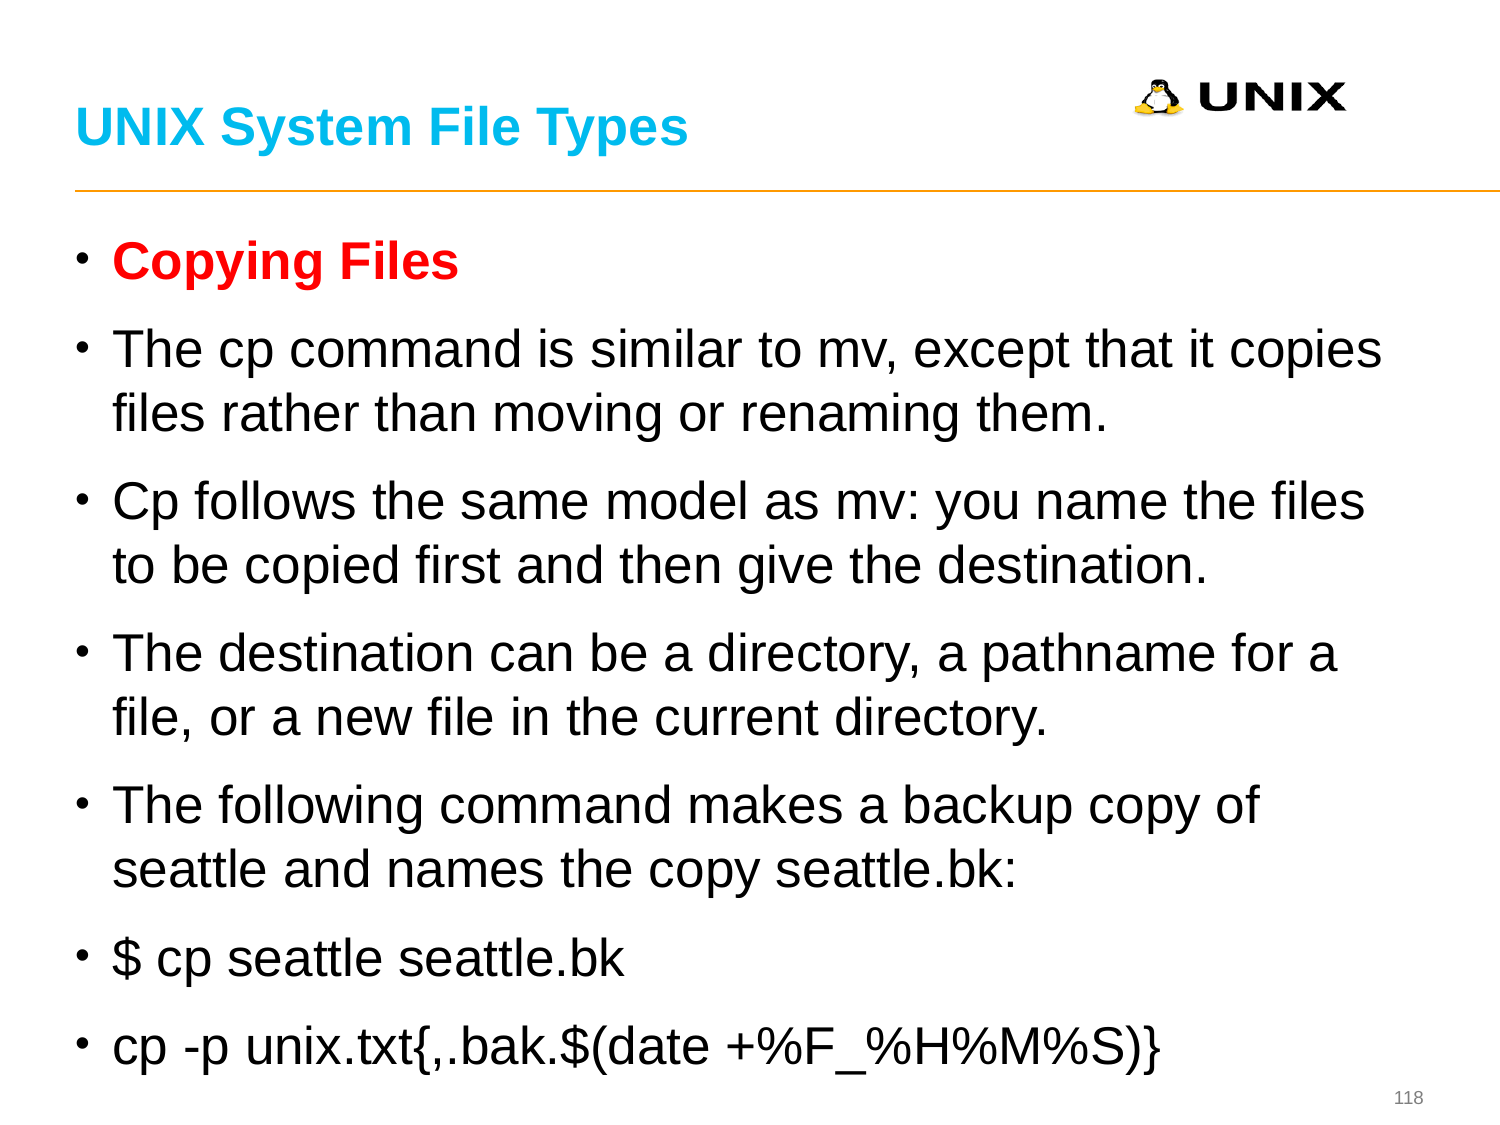

# UNIX System File Types
Copying Files
The cp command is similar to mv, except that it copies files rather than moving or renaming them.
Cp follows the same model as mv: you name the files to be copied first and then give the destination.
The destination can be a directory, a pathname for a file, or a new file in the current directory.
The following command makes a backup copy of seattle and names the copy seattle.bk:
$ cp seattle seattle.bk
cp -p unix.txt{,.bak.$(date +%F_%H%M%S)}